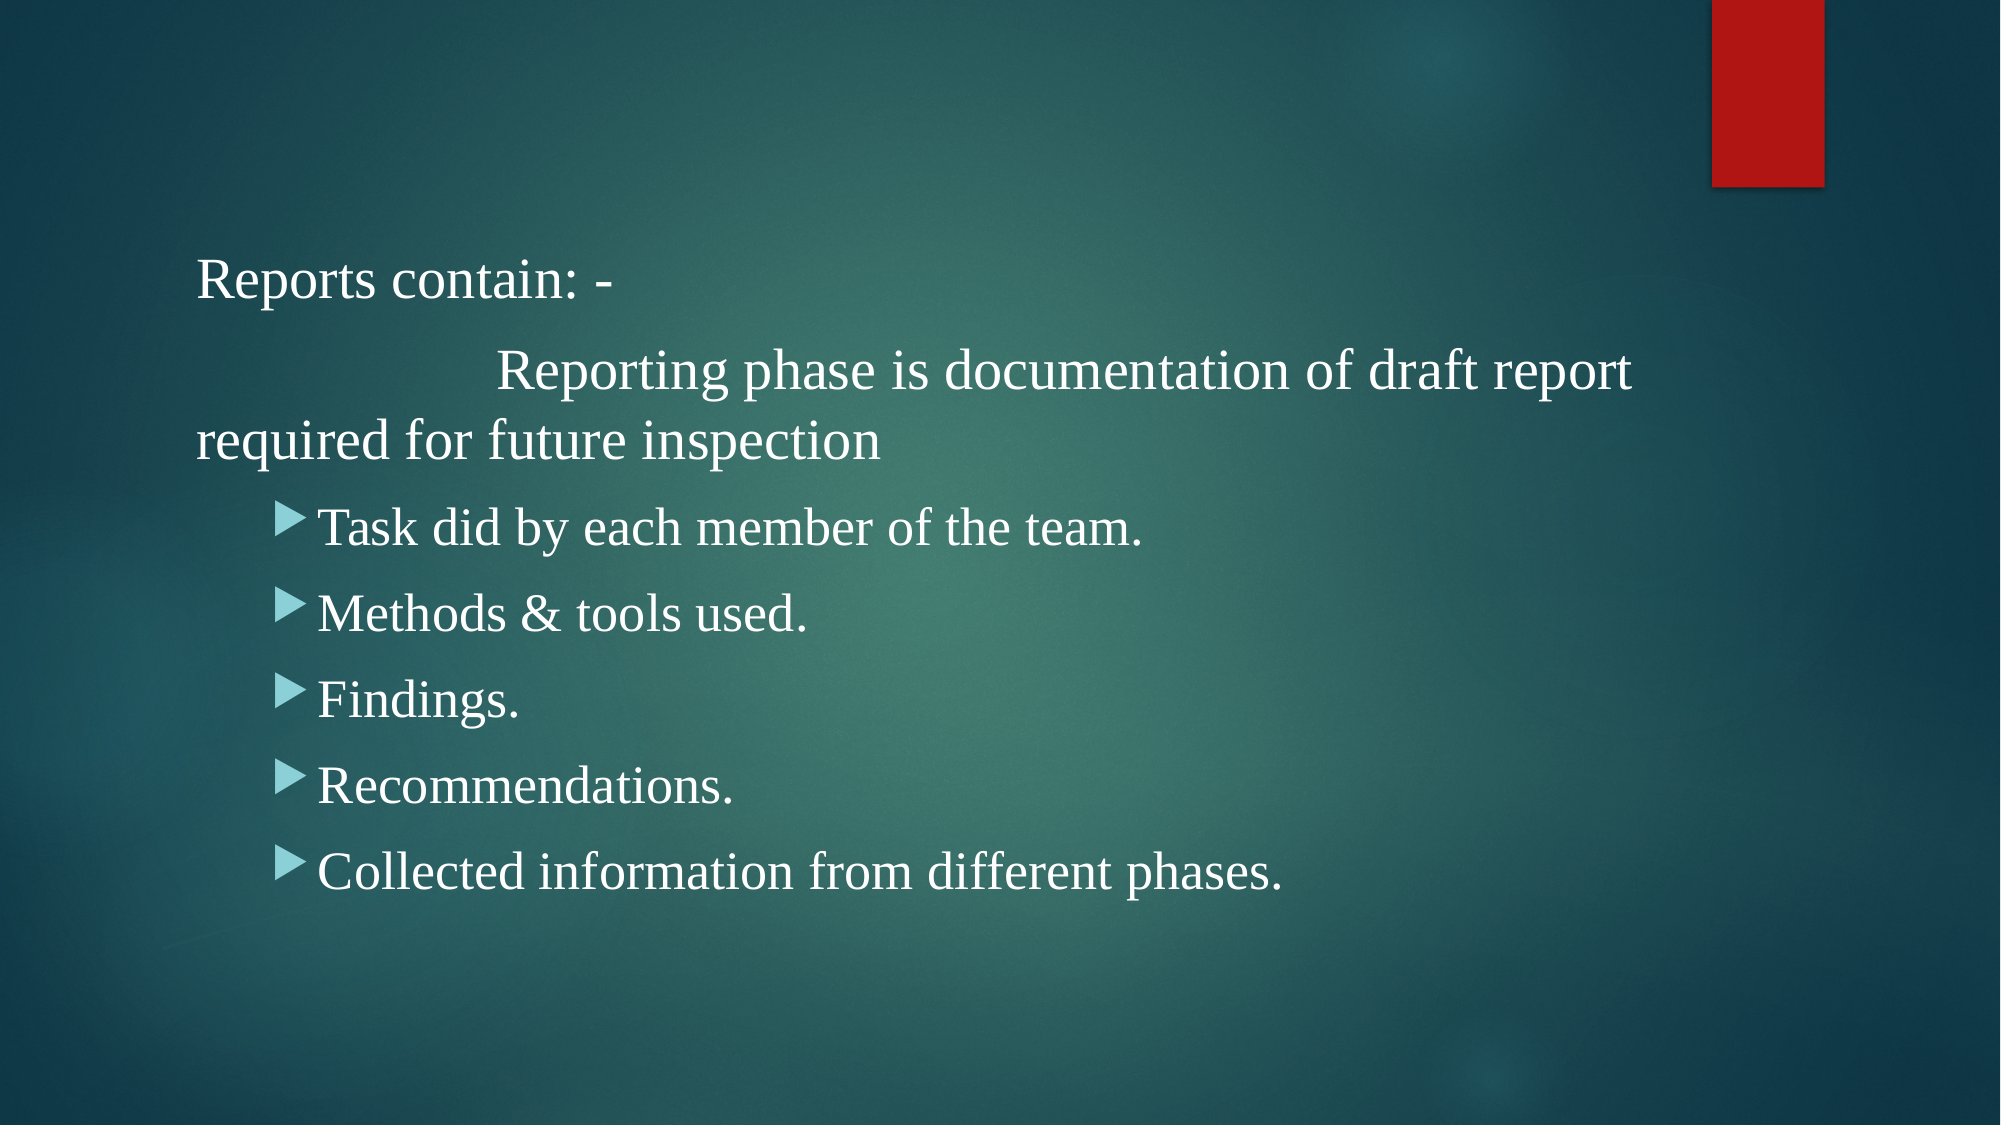

Reports contain: -
		Reporting phase is documentation of draft report required for future inspection
Task did by each member of the team.
Methods & tools used.
Findings.
Recommendations.
Collected information from different phases.